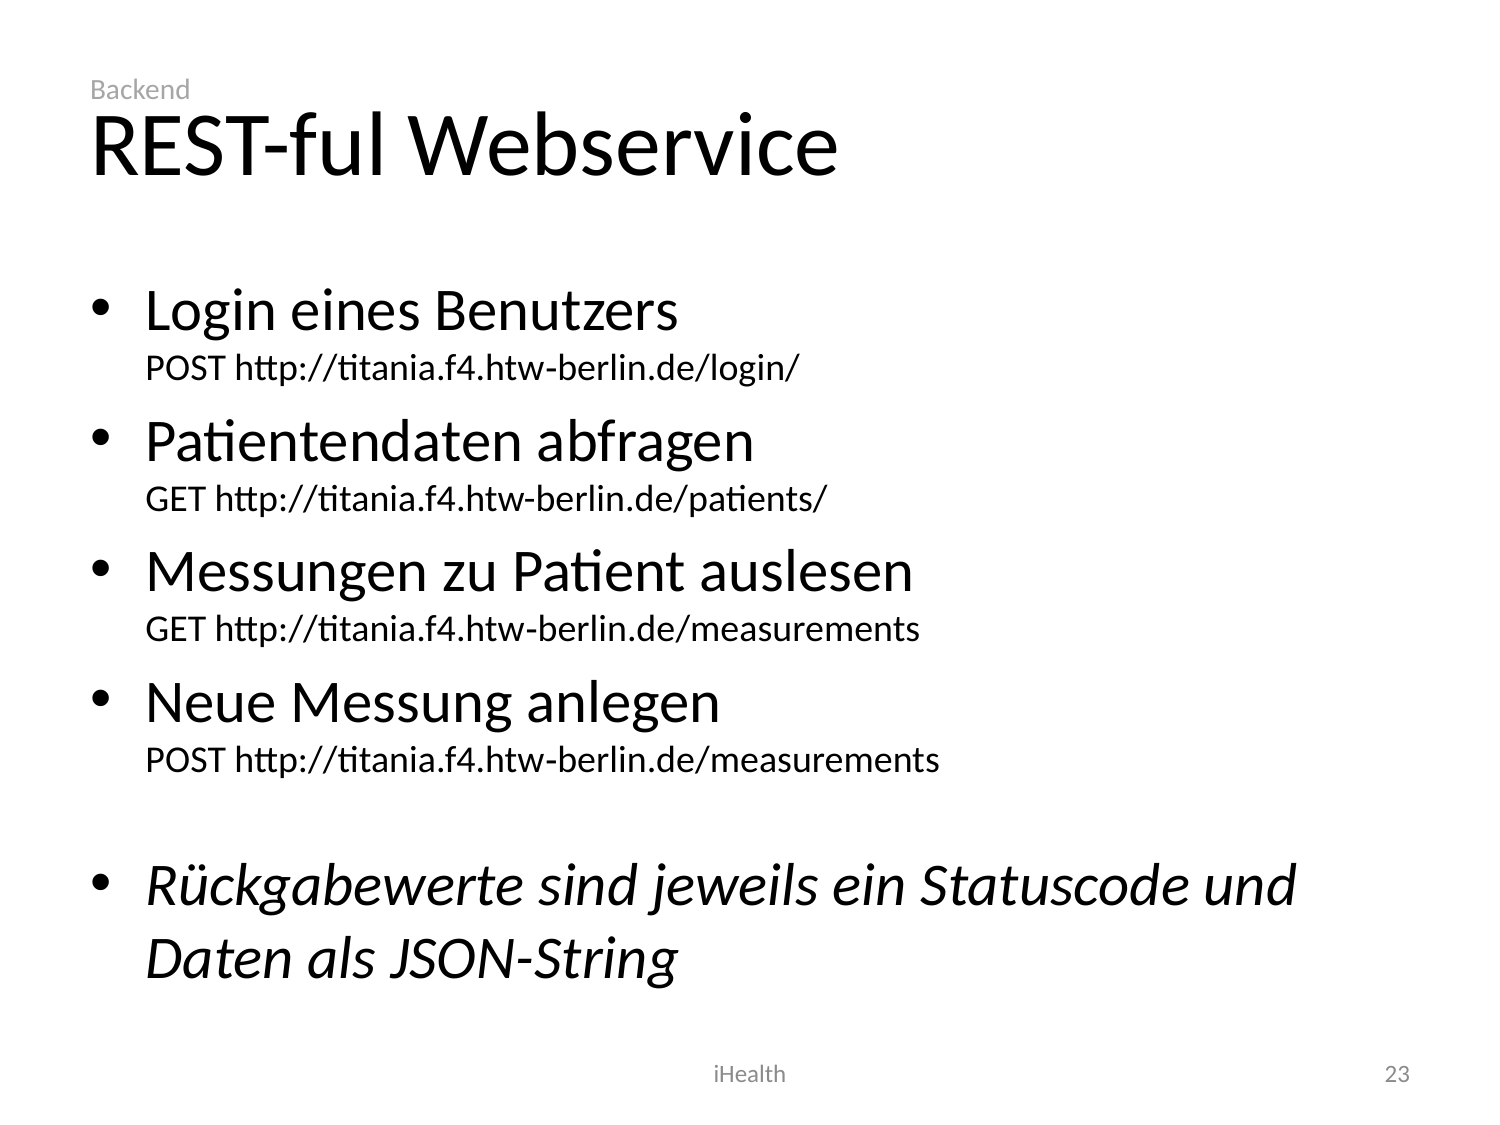

# REST-ful Webservice
Backend
Login eines Benutzers
POST http://titania.f4.htw‐berlin.de/login/
Patientendaten abfragen
GET http://titania.f4.htw-berlin.de/patients/
Messungen zu Patient auslesen
GET http://titania.f4.htw‐berlin.de/measurements
Neue Messung anlegen
POST http://titania.f4.htw‐berlin.de/measurements

Rückgabewerte sind jeweils ein Statuscode und Daten als JSON-String
iHealth
23